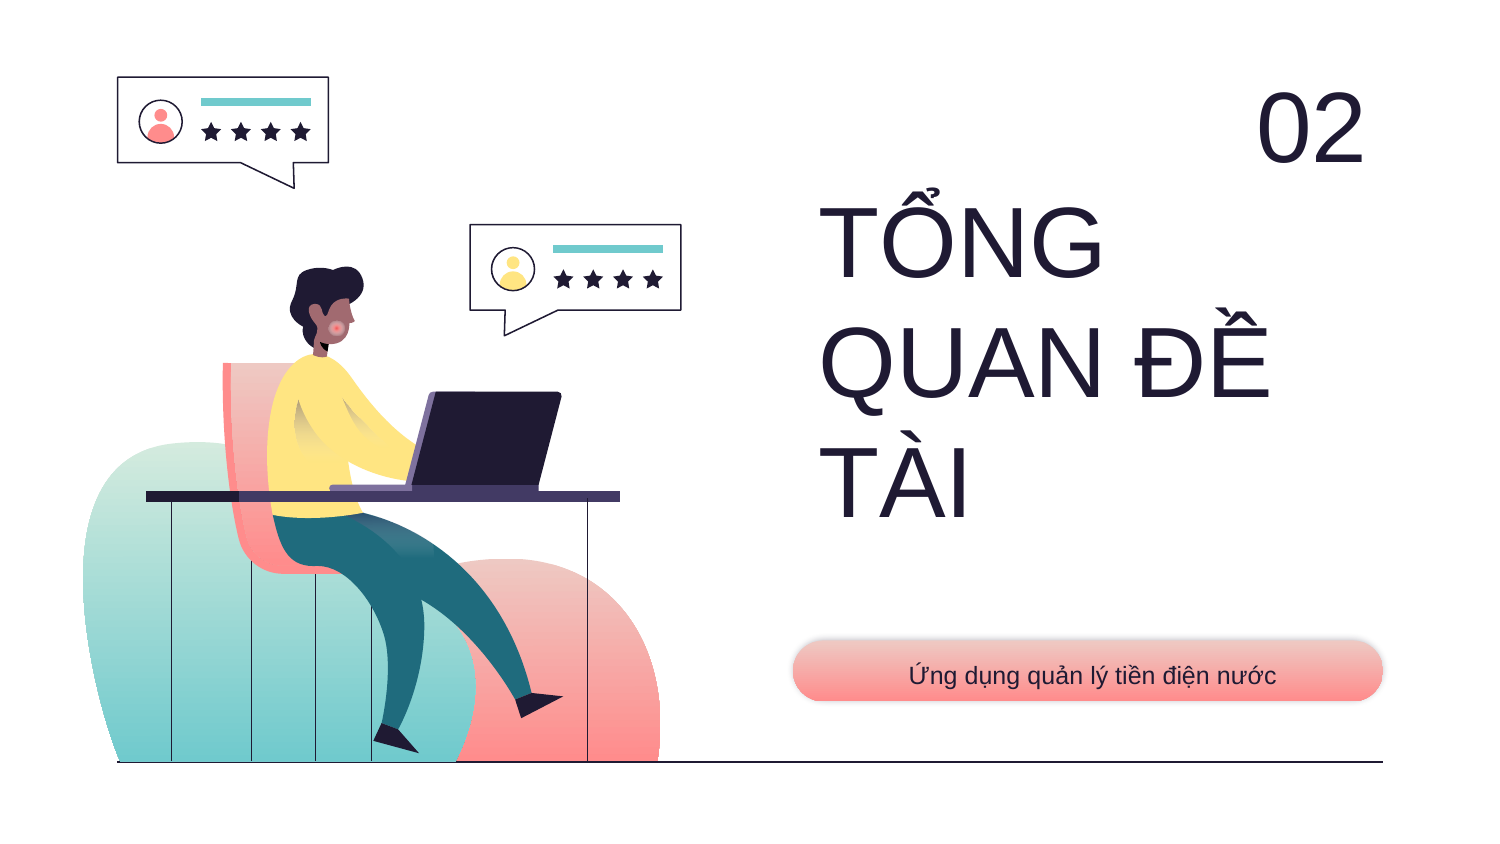

02

# TỔNG QUAN ĐỀ TÀI

Ứng dụng quản lý tiền điện nước